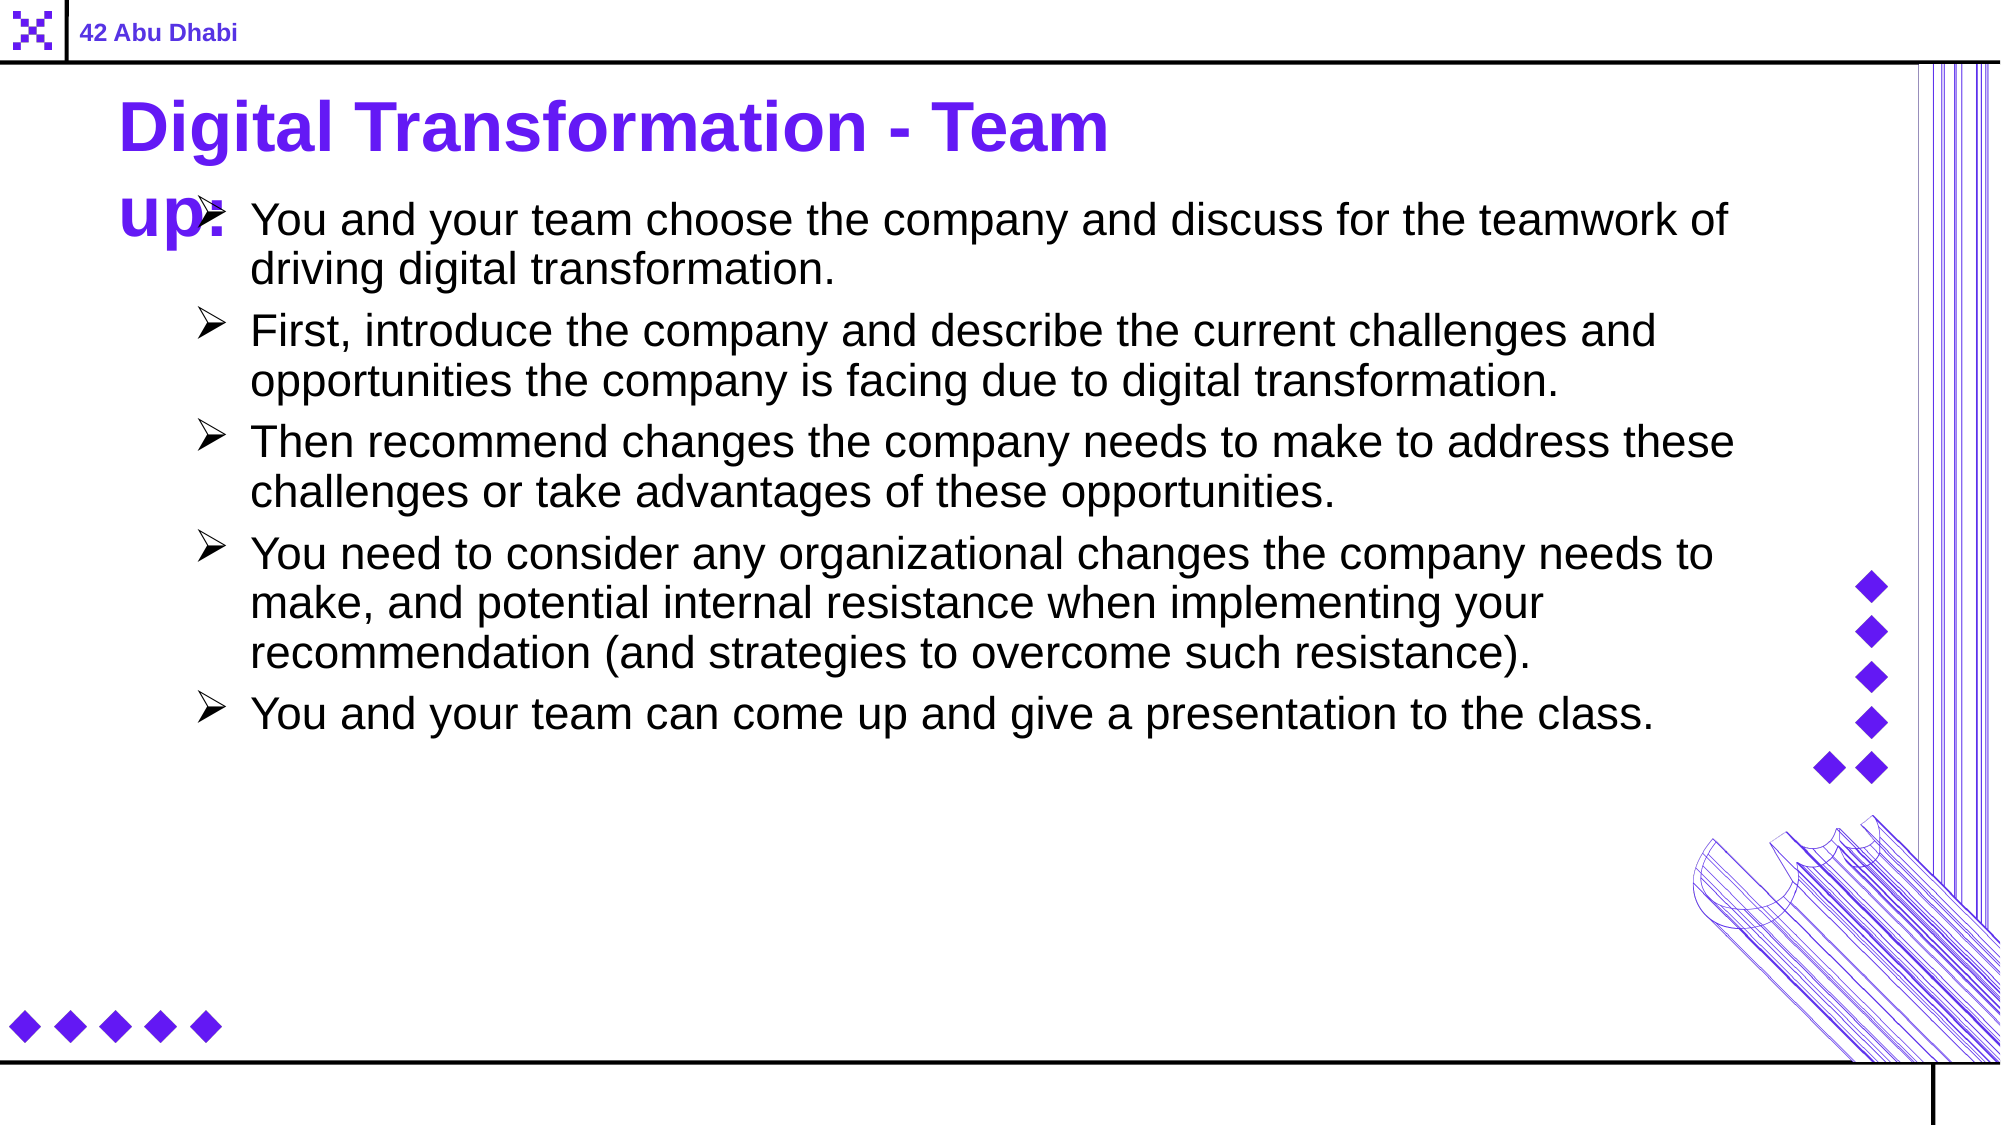

42 Abu Dhabi
Digital Transformation - Team up:

You and your team choose the company and discuss for the teamwork of driving digital transformation.
First, introduce the company and describe the current challenges and opportunities the company is facing due to digital transformation.
Then recommend changes the company needs to make to address these challenges or take advantages of these opportunities.
You need to consider any organizational changes the company needs to make, and potential internal resistance when implementing your recommendation (and strategies to overcome such resistance).
You and your team can come up and give a presentation to the class.